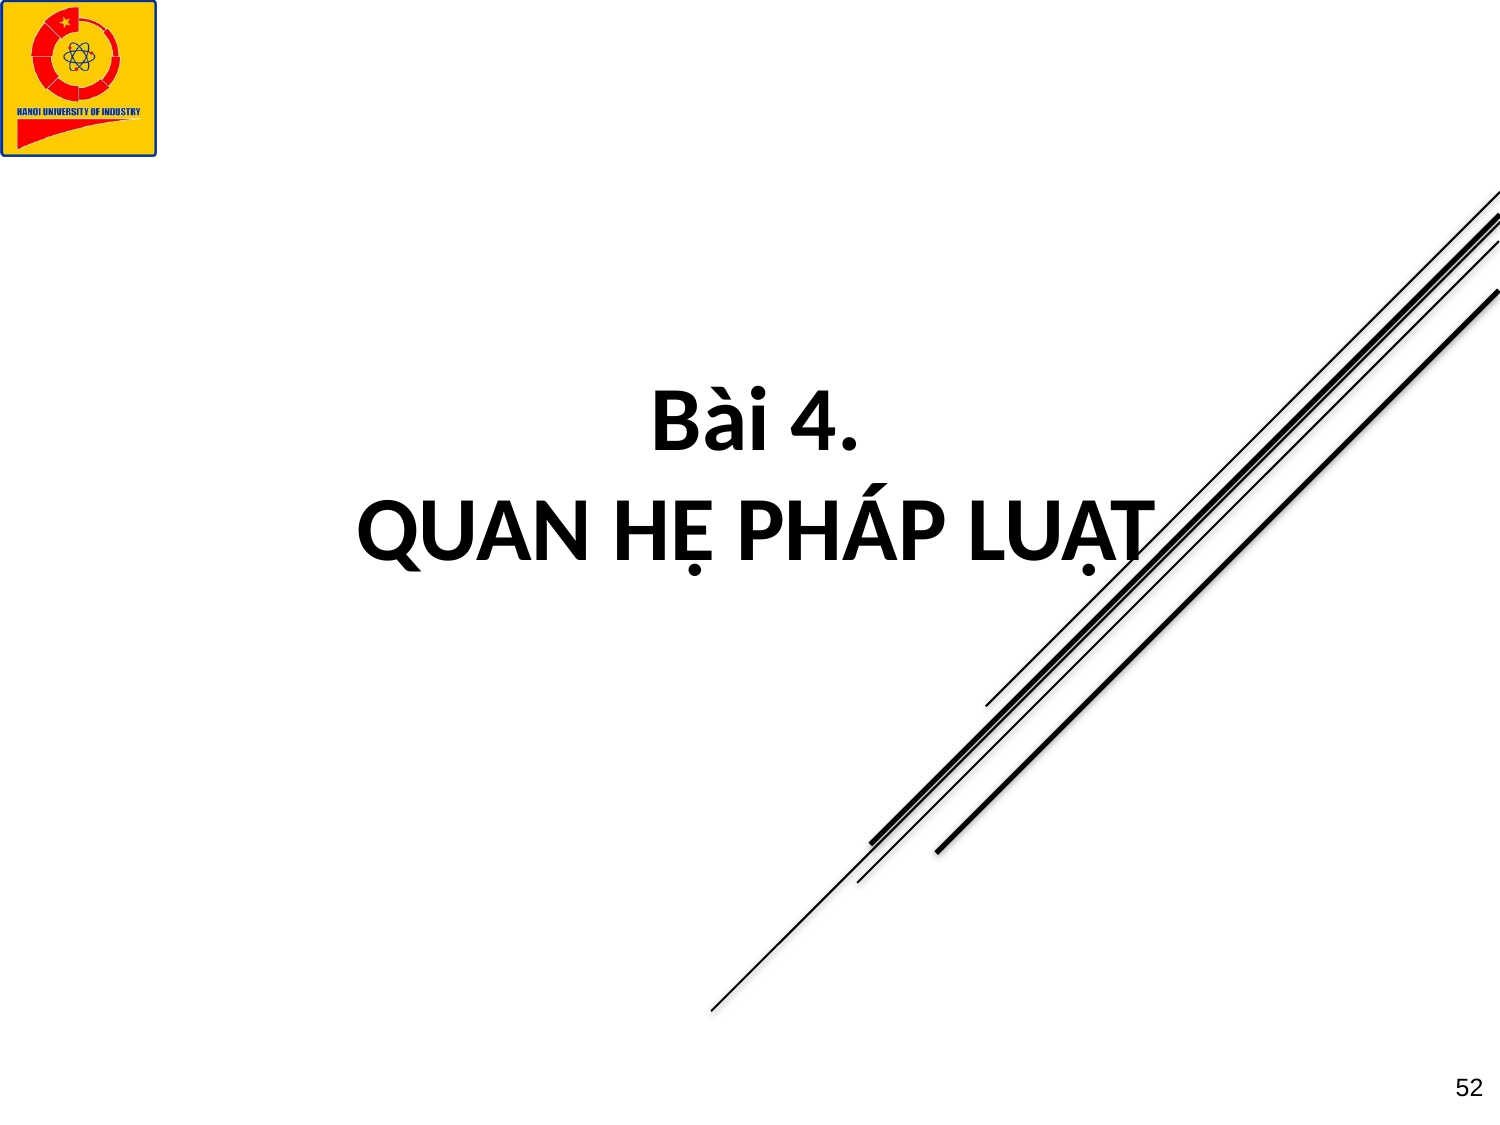

# Bài 4. QUAN HỆ PHÁP LUẬT
52